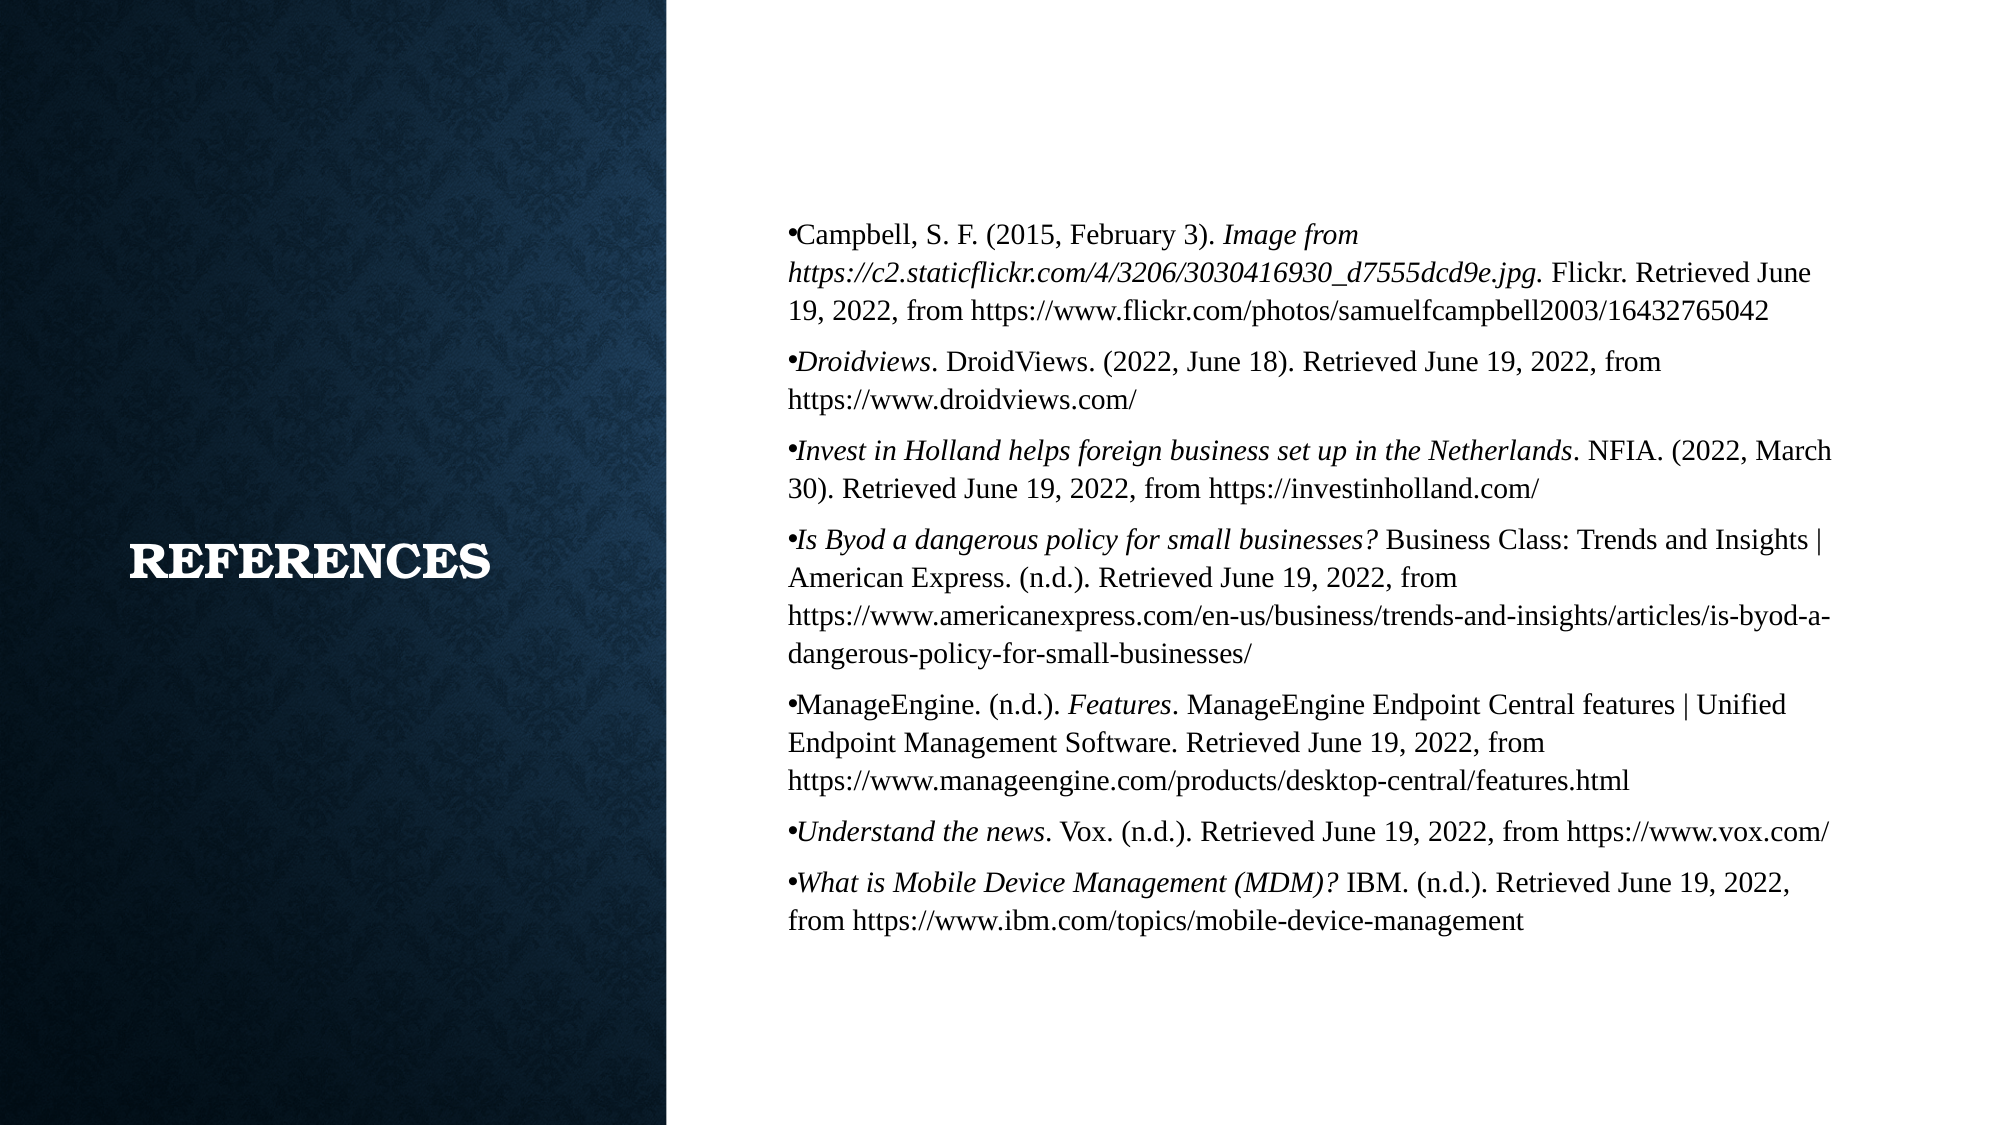

# References
Campbell, S. F. (2015, February 3). Image from https://c2.staticflickr.com/4/3206/3030416930_d7555dcd9e.jpg. Flickr. Retrieved June 19, 2022, from https://www.flickr.com/photos/samuelfcampbell2003/16432765042
Droidviews. DroidViews. (2022, June 18). Retrieved June 19, 2022, from https://www.droidviews.com/
Invest in Holland helps foreign business set up in the Netherlands. NFIA. (2022, March 30). Retrieved June 19, 2022, from https://investinholland.com/
Is Byod a dangerous policy for small businesses? Business Class: Trends and Insights | American Express. (n.d.). Retrieved June 19, 2022, from https://www.americanexpress.com/en-us/business/trends-and-insights/articles/is-byod-a-dangerous-policy-for-small-businesses/
ManageEngine. (n.d.). Features. ManageEngine Endpoint Central features | Unified Endpoint Management Software. Retrieved June 19, 2022, from https://www.manageengine.com/products/desktop-central/features.html
Understand the news. Vox. (n.d.). Retrieved June 19, 2022, from https://www.vox.com/
What is Mobile Device Management (MDM)? IBM. (n.d.). Retrieved June 19, 2022, from https://www.ibm.com/topics/mobile-device-management